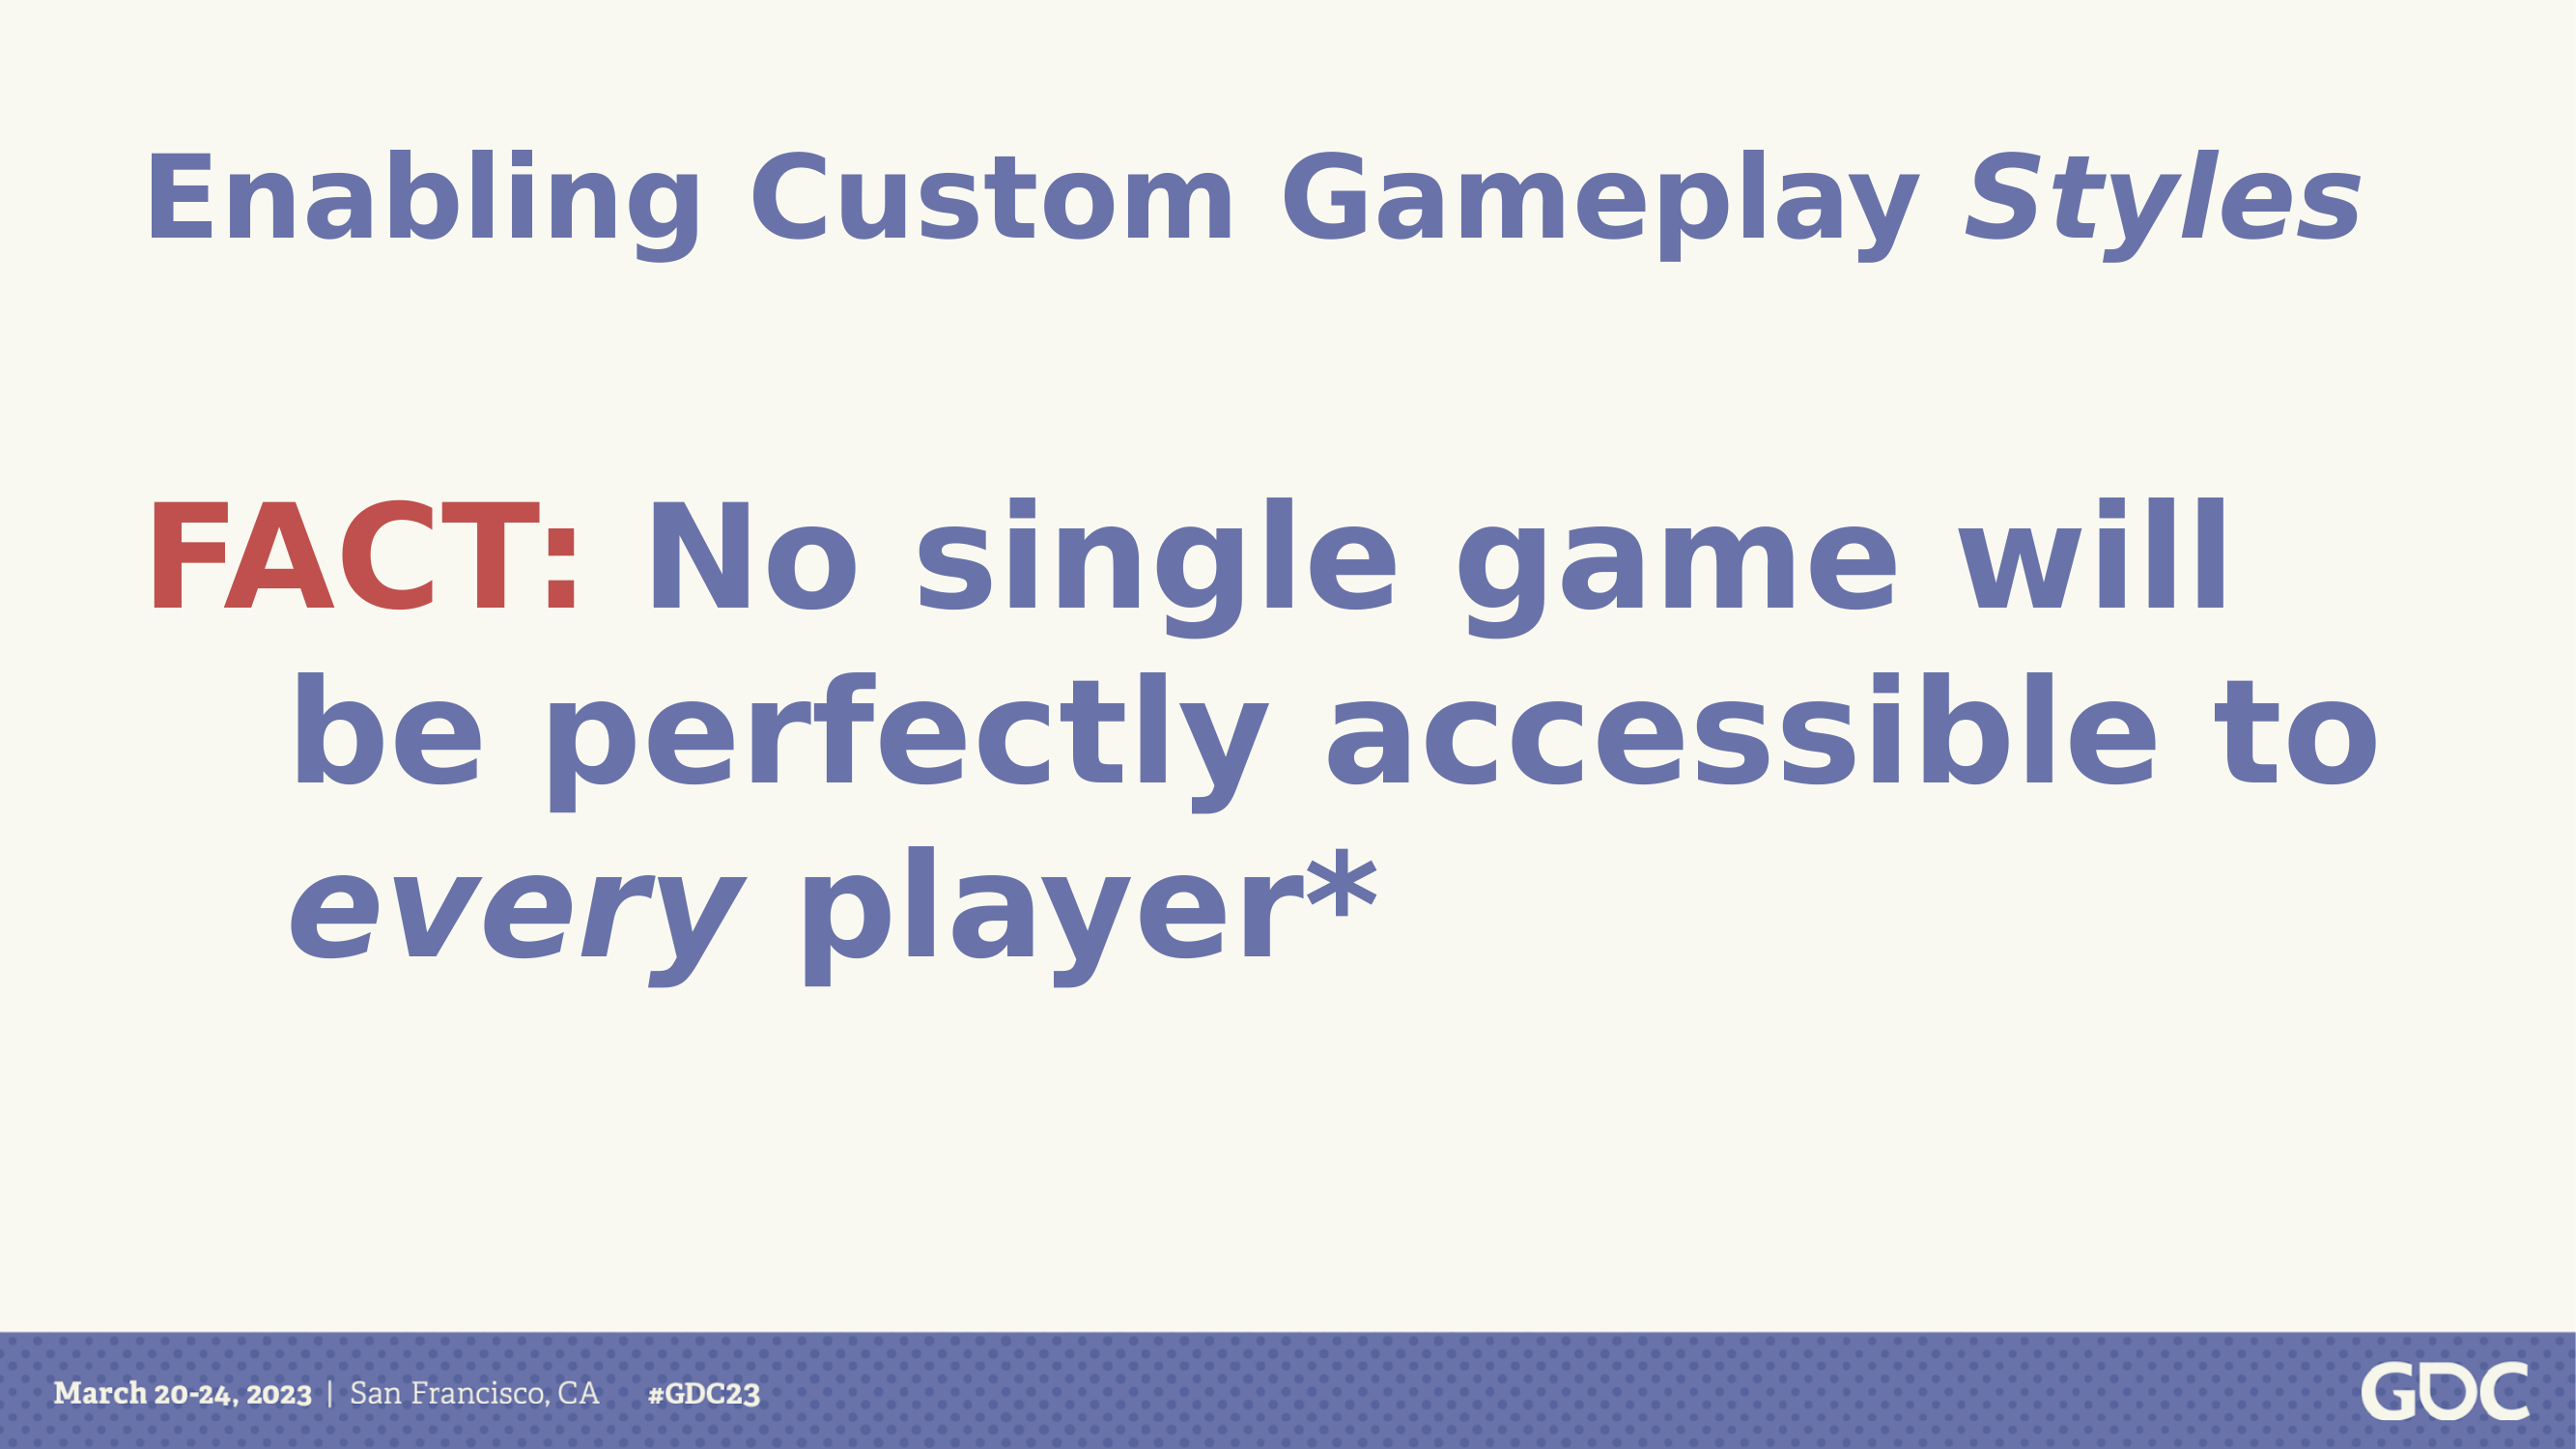

# Enabling Custom Gameplay Styles
FACT: No single game will be perfectly accessible to every player*